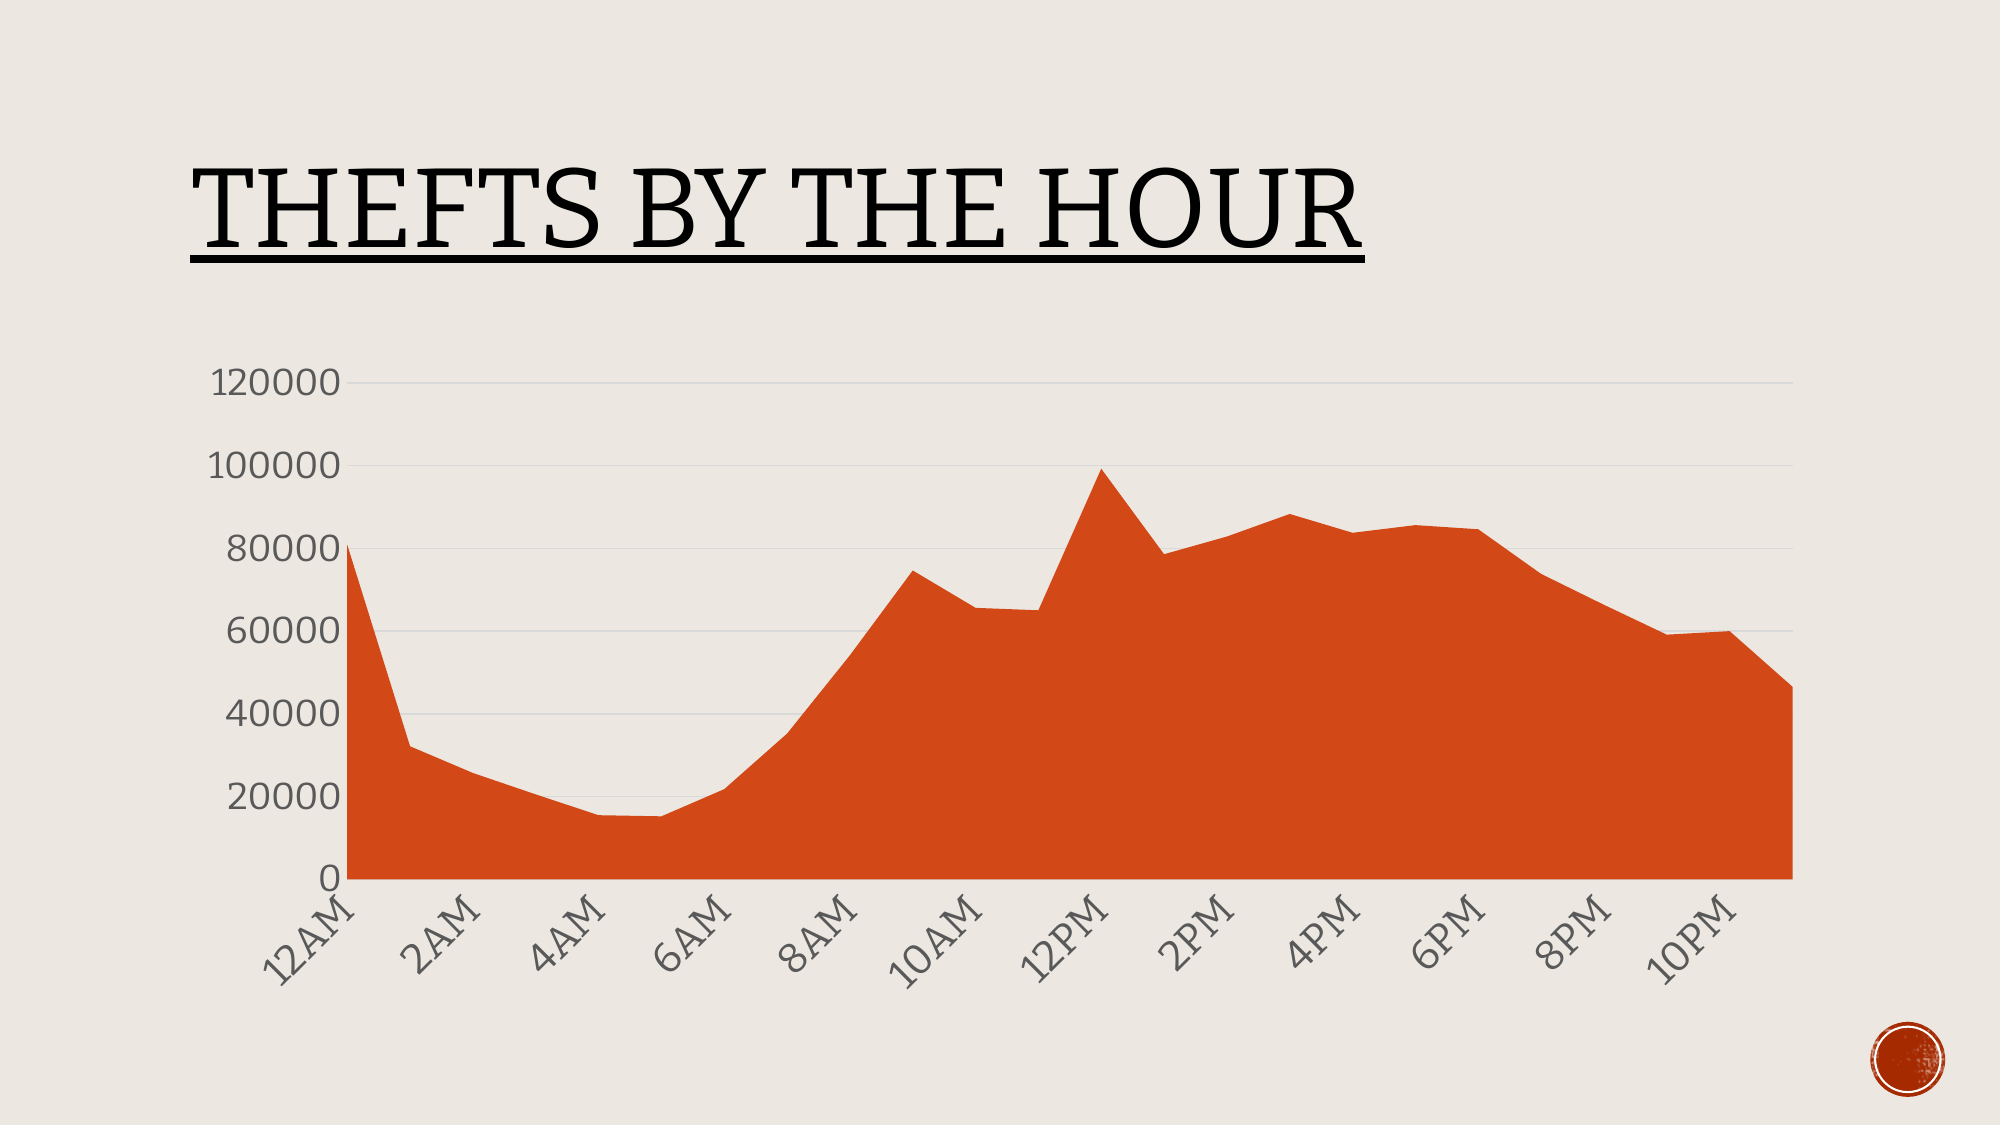

# Thefts by the hour

### Chart

| Category |  |
|---|---|
| 12AM | 80886.0 |
| 1AM | 32146.0 |
| 2AM | 25691.0 |
| 3AM | 20510.0 |
| 4AM | 15484.0 |
| 5AM | 15215.0 |
| 6AM | 21782.0 |
| 7AM | 35217.0 |
| 8AM | 54160.0 |
| 9AM | 74672.0 |
| 10AM | 65629.0 |
| 11AM | 65042.0 |
| 12PM | 99270.0 |
| 1PM | 78605.0 |
| 2PM | 82880.0 |
| 3PM | 88334.0 |
| 4PM | 83781.0 |
| 5PM | 85643.0 |
| 6PM | 84635.0 |
| 7PM | 73839.0 |
| 8PM | 66377.0 |
| 9PM | 59157.0 |
| 10PM | 60004.0 |
| 11PM | 46543.0 |